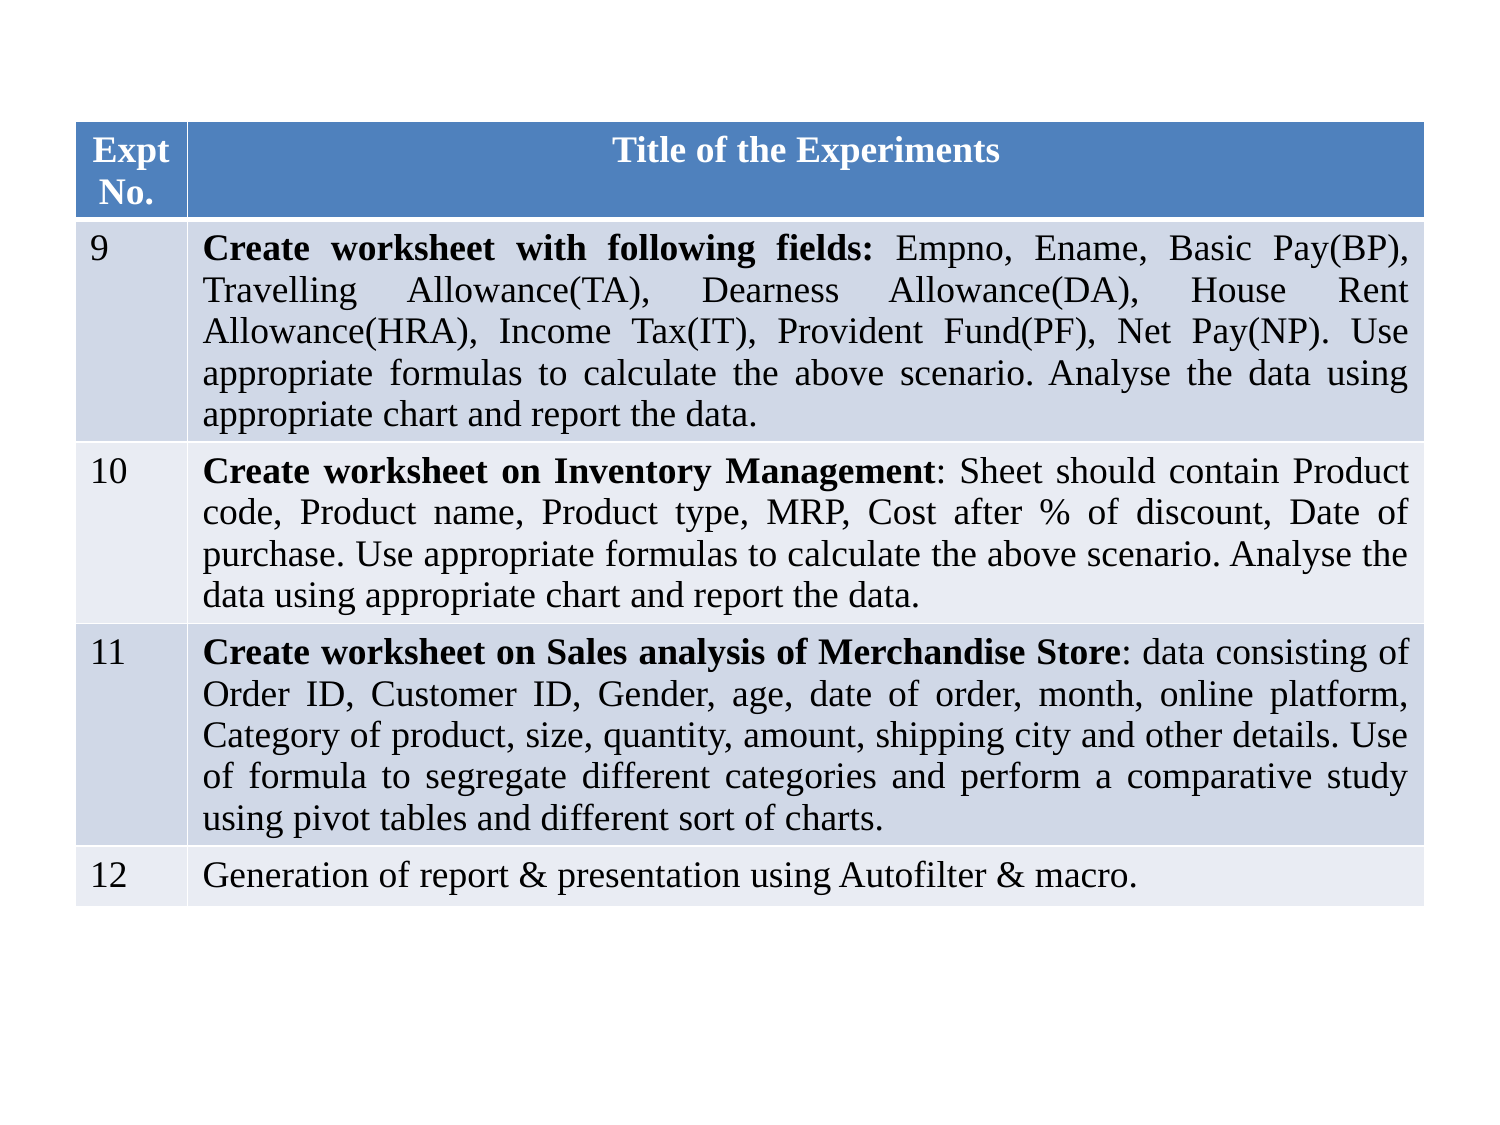

#
| Expt No. | Title of the Experiments |
| --- | --- |
| 9 | Create worksheet with following fields: Empno, Ename, Basic Pay(BP), Travelling Allowance(TA), Dearness Allowance(DA), House Rent Allowance(HRA), Income Tax(IT), Provident Fund(PF), Net Pay(NP). Use appropriate formulas to calculate the above scenario. Analyse the data using appropriate chart and report the data. |
| 10 | Create worksheet on Inventory Management: Sheet should contain Product code, Product name, Product type, MRP, Cost after % of discount, Date of purchase. Use appropriate formulas to calculate the above scenario. Analyse the data using appropriate chart and report the data. |
| 11 | Create worksheet on Sales analysis of Merchandise Store: data consisting of Order ID, Customer ID, Gender, age, date of order, month, online platform, Category of product, size, quantity, amount, shipping city and other details. Use of formula to segregate different categories and perform a comparative study using pivot tables and different sort of charts. |
| 12 | Generation of report & presentation using Autofilter & macro. |